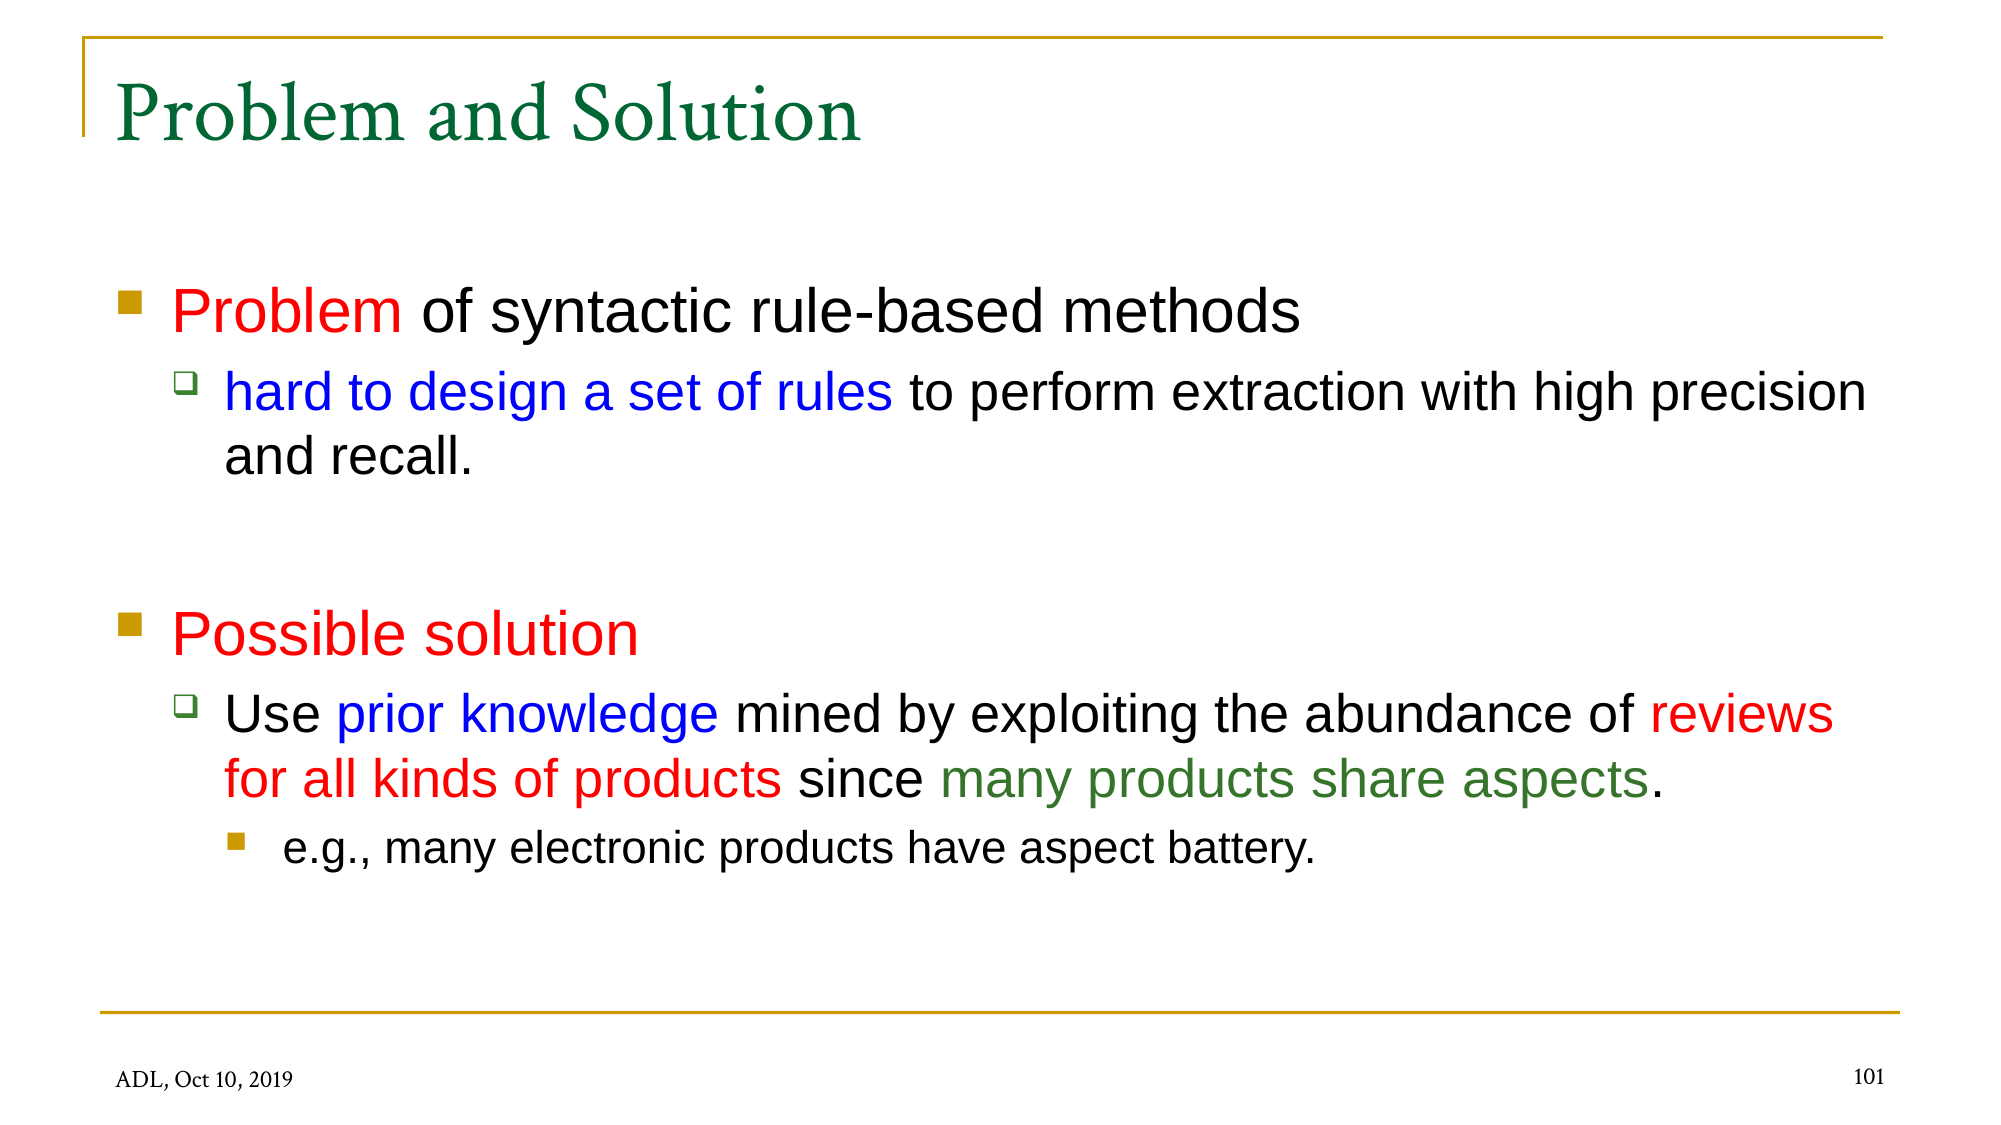

# Problem and Solution
Problem of syntactic rule-based methods
hard to design a set of rules to perform extraction with high precision and recall.

Possible solution
Use prior knowledge mined by exploiting the abundance of reviews for all kinds of products since many products share aspects.
e.g., many electronic products have aspect battery.
101
ADL, Oct 10, 2019